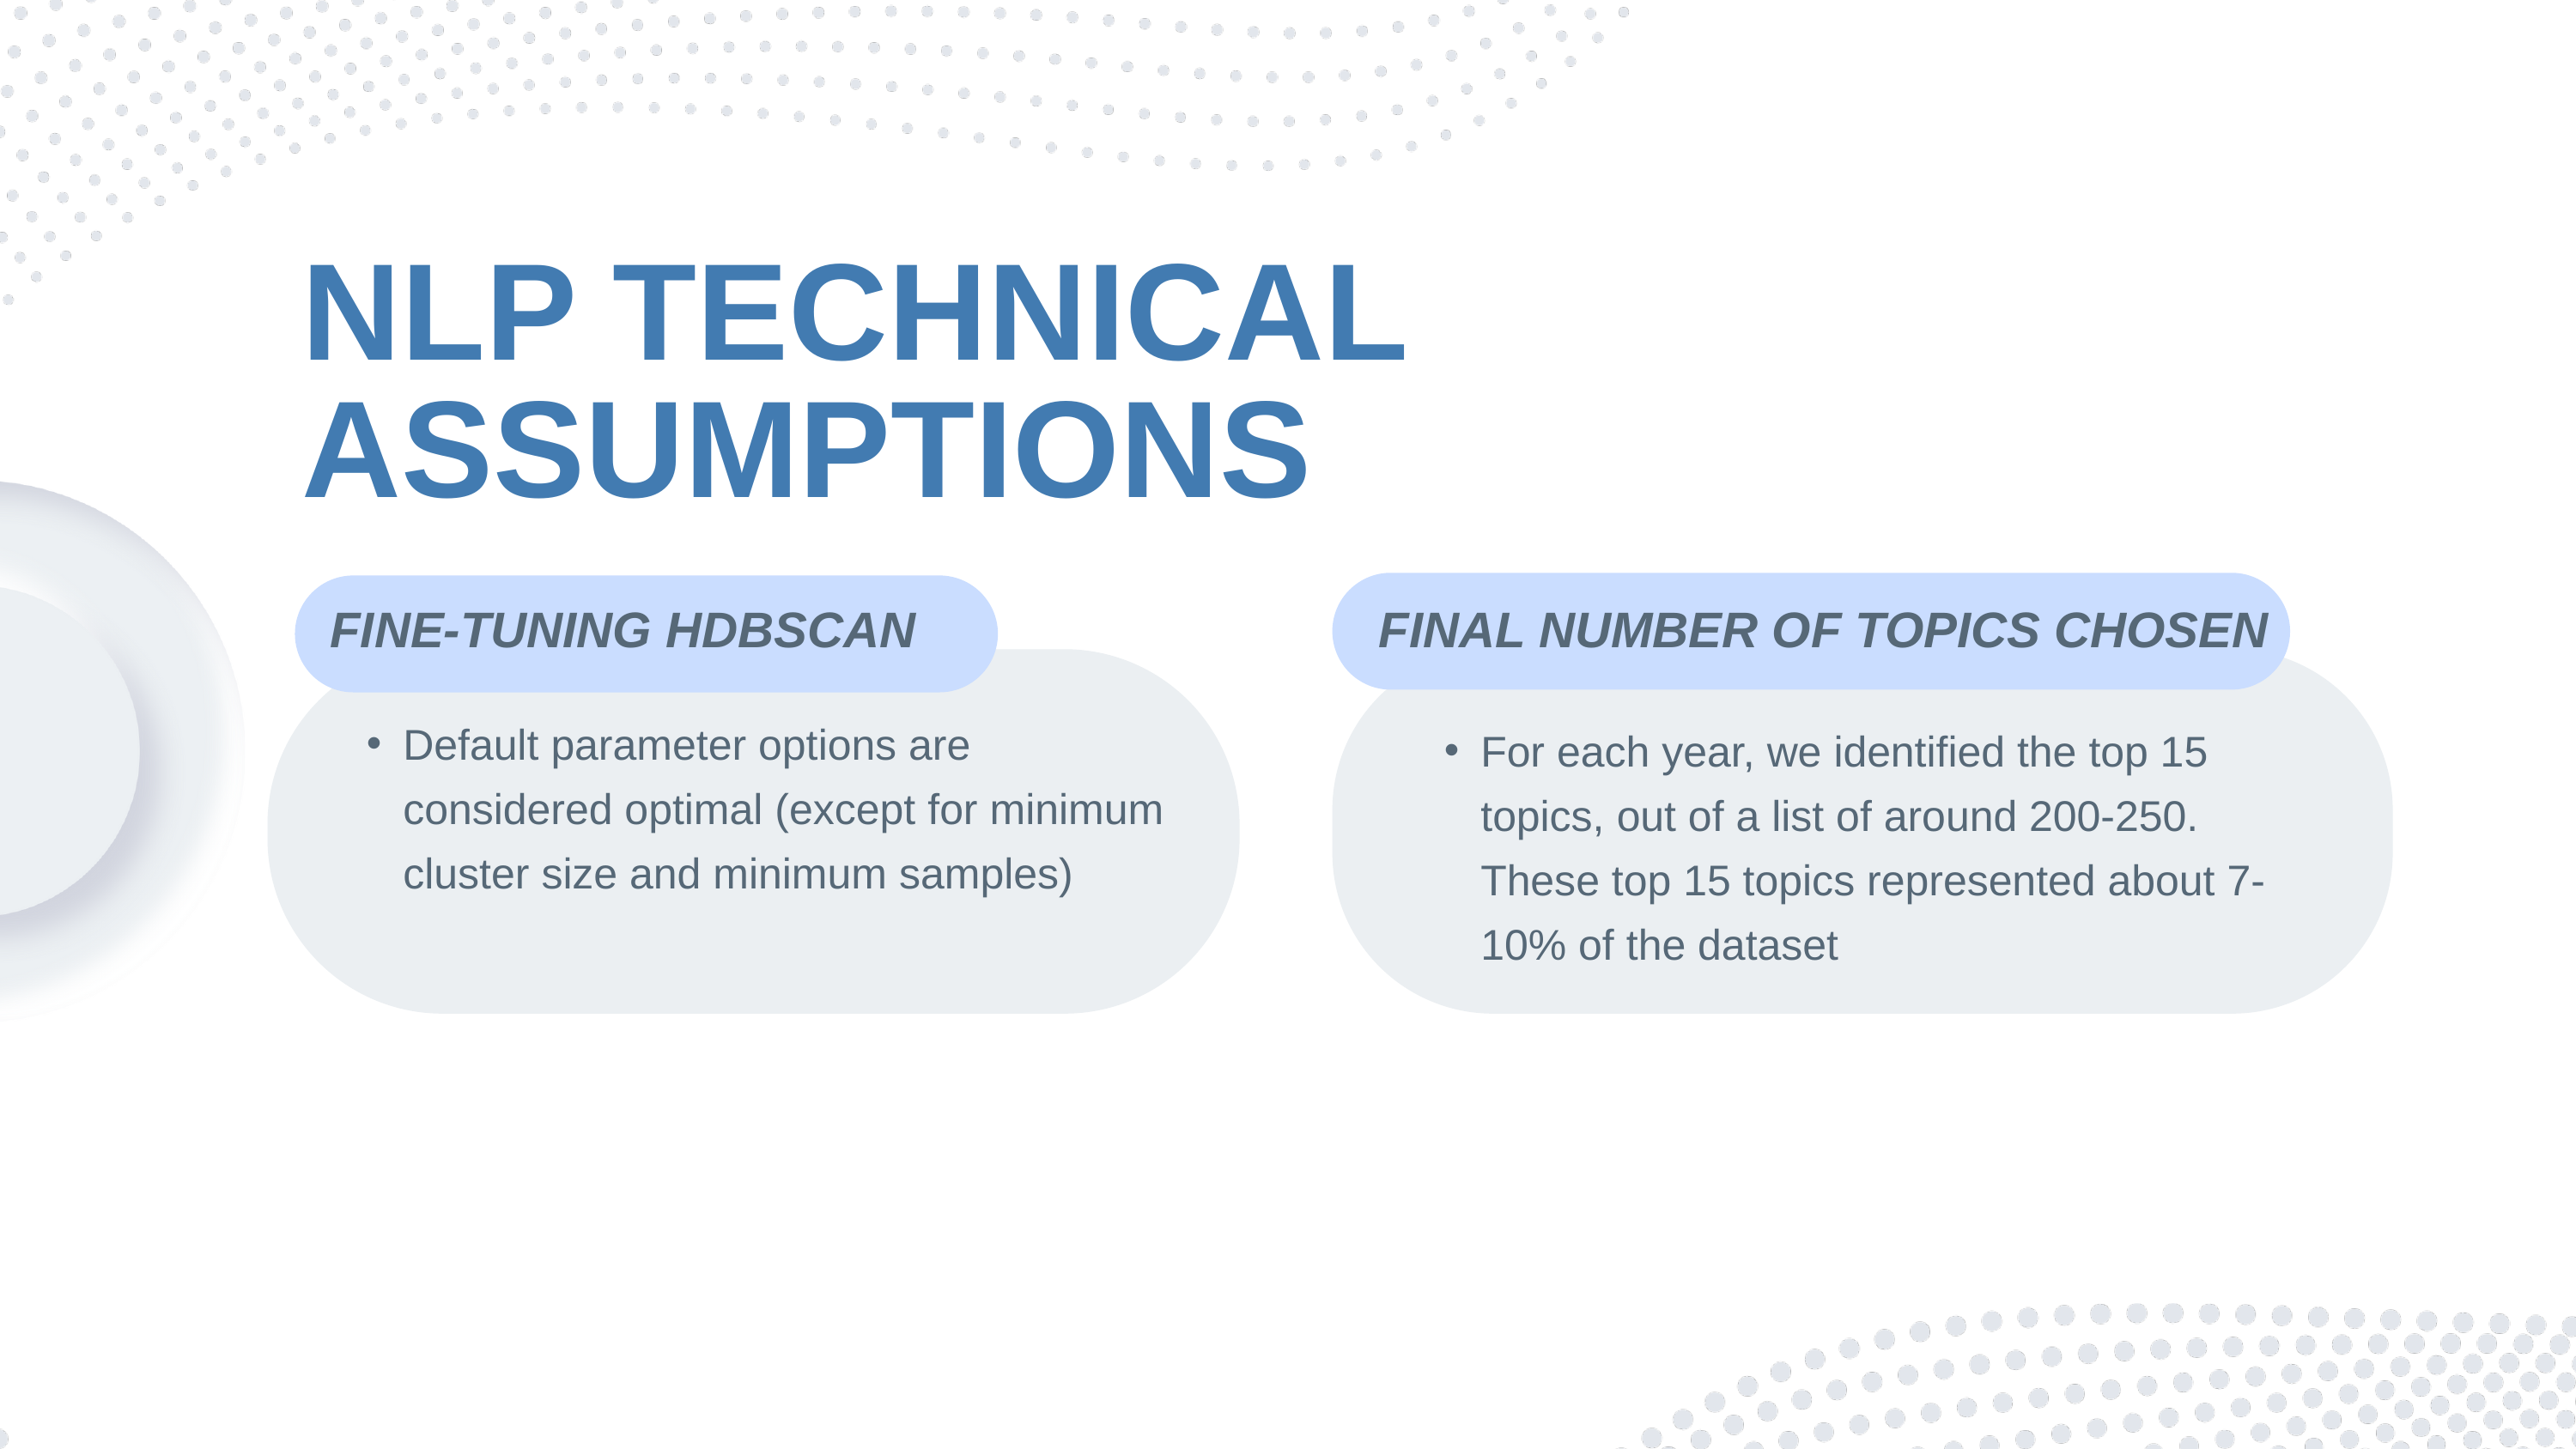

NLP TECHNICAL ASSUMPTIONS

FINE-TUNING HDBSCAN
FINAL NUMBER OF TOPICS CHOSEN

Default parameter options are considered optimal (except for minimum cluster size and minimum samples)
For each year, we identified the top 15 topics, out of a list of around 200-250. These top 15 topics represented about 7-10% of the dataset